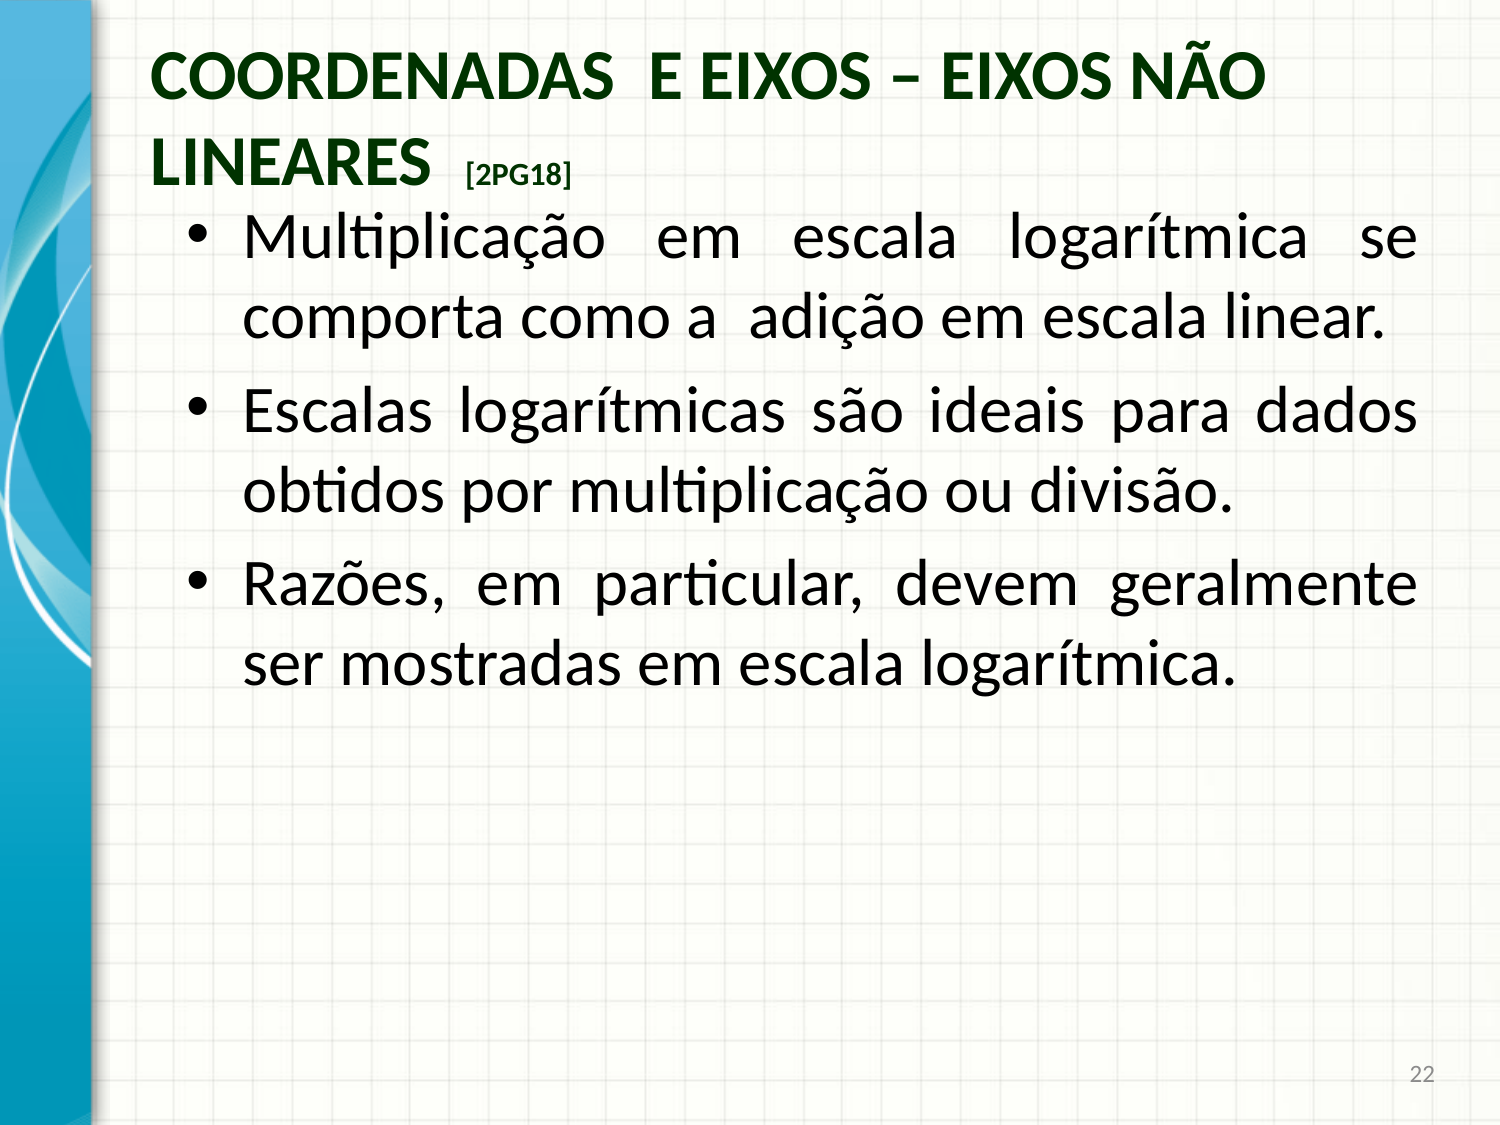

# Coordenadas  e Eixos – Eixos Não lineares  [2pg18]
Multiplicação em escala logarítmica se comporta como a  adição em escala linear.
Escalas logarítmicas são ideais para dados obtidos por multiplicação ou divisão.
Razões, em particular, devem geralmente ser mostradas em escala logarítmica.

22